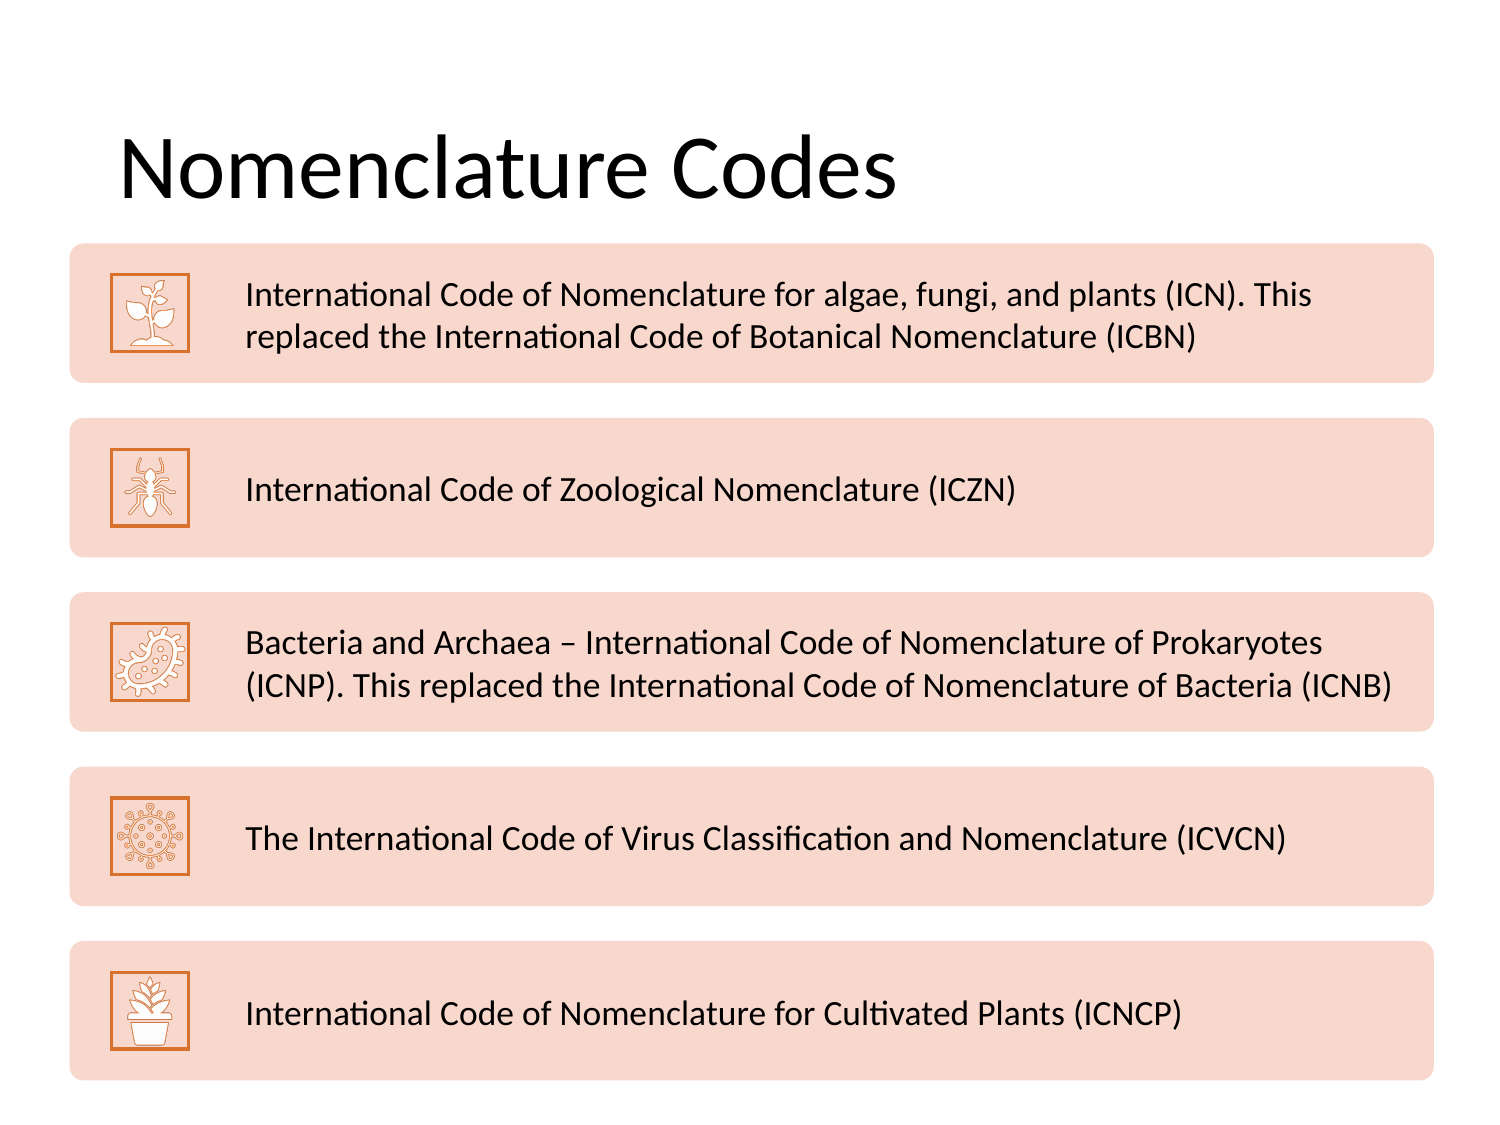

# Nomenclature Codes
International Code of Nomenclature for algae, fungi, and plants (ICN). This replaced the International Code of Botanical Nomenclature (ICBN)
International Code of Zoological Nomenclature (ICZN)
Bacteria and Archaea – International Code of Nomenclature of Prokaryotes (ICNP). This replaced the International Code of Nomenclature of Bacteria (ICNB)
The International Code of Virus Classification and Nomenclature (ICVCN)
International Code of Nomenclature for Cultivated Plants (ICNCP)